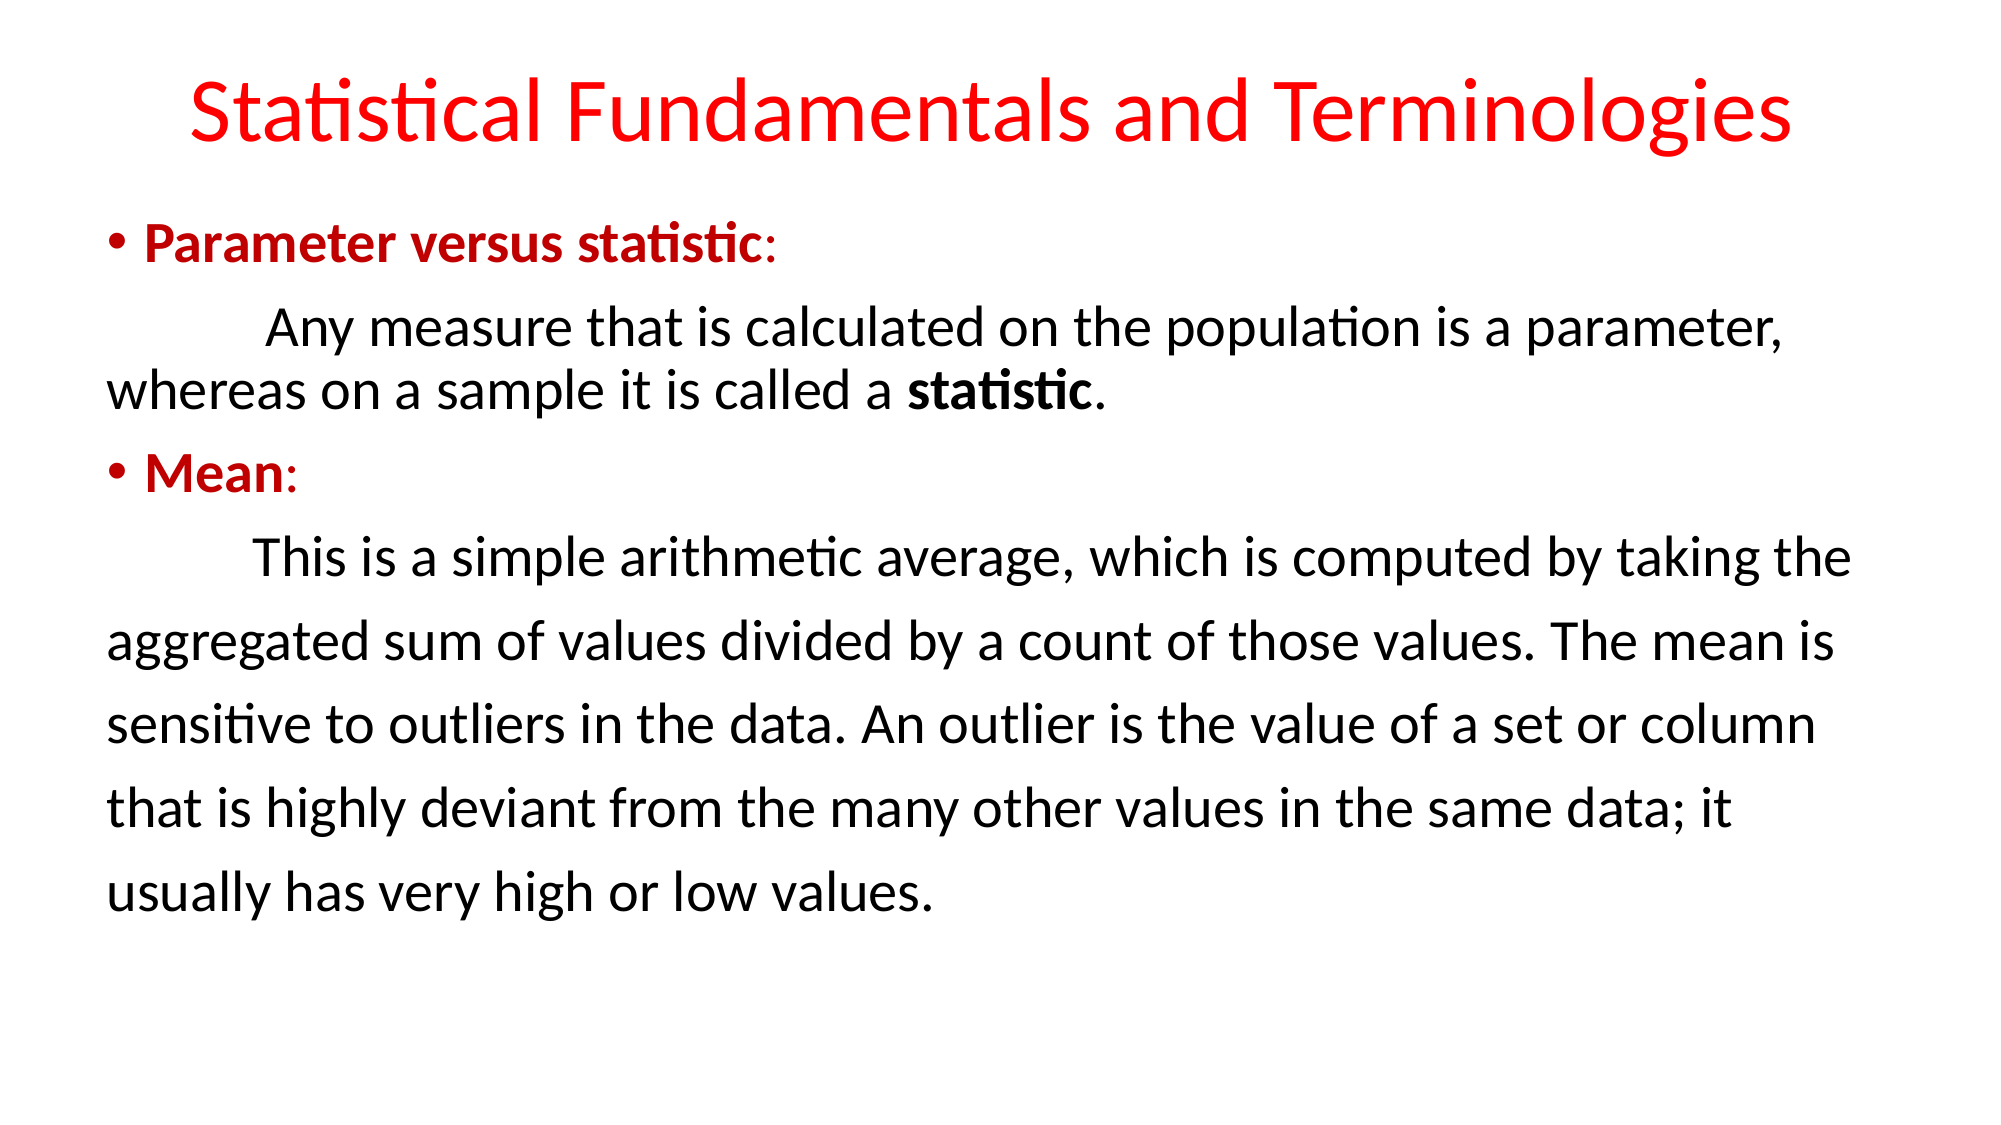

# Statistical Fundamentals and Terminologies
Parameter versus statistic:
            Any measure that is calculated on the population is a parameter, whereas on a sample it is called a statistic.
Mean:
           This is a simple arithmetic average, which is computed by taking the
aggregated sum of values divided by a count of those values. The mean is
sensitive to outliers in the data. An outlier is the value of a set or column
that is highly deviant from the many other values in the same data; it
usually has very high or low values.